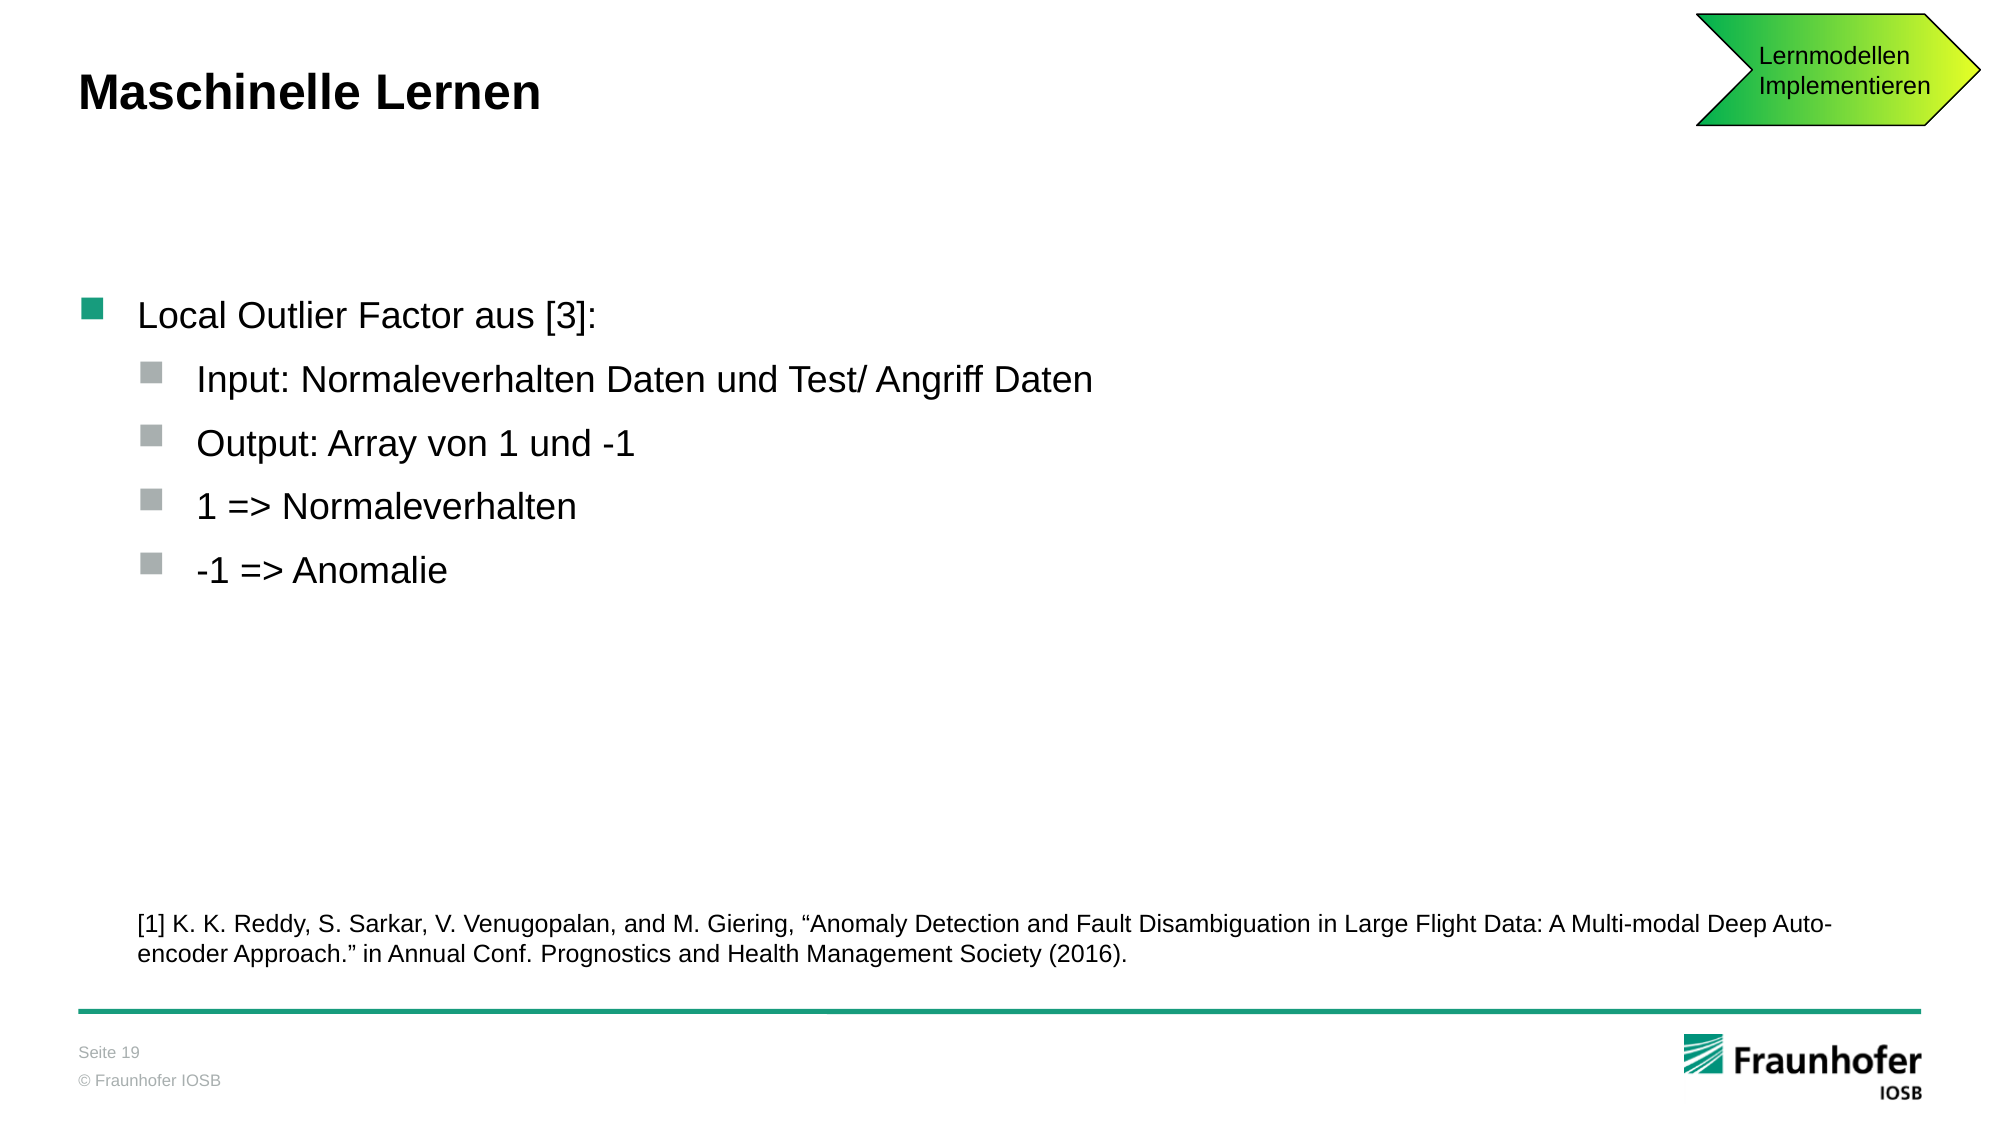

Lernmodellen Implementieren
# Maschinelle Lernen
Local Outlier Factor aus [3]:
Input: Normaleverhalten Daten und Test/ Angriff Daten
Output: Array von 1 und -1
1 => Normaleverhalten
-1 => Anomalie

[1] K. K. Reddy, S. Sarkar, V. Venugopalan, and M. Giering, “Anomaly Detection and Fault Disambiguation in Large Flight Data: A Multi-modal Deep Auto-encoder Approach.” in Annual Conf. Prognostics and Health Management Society (2016).

Seite 19